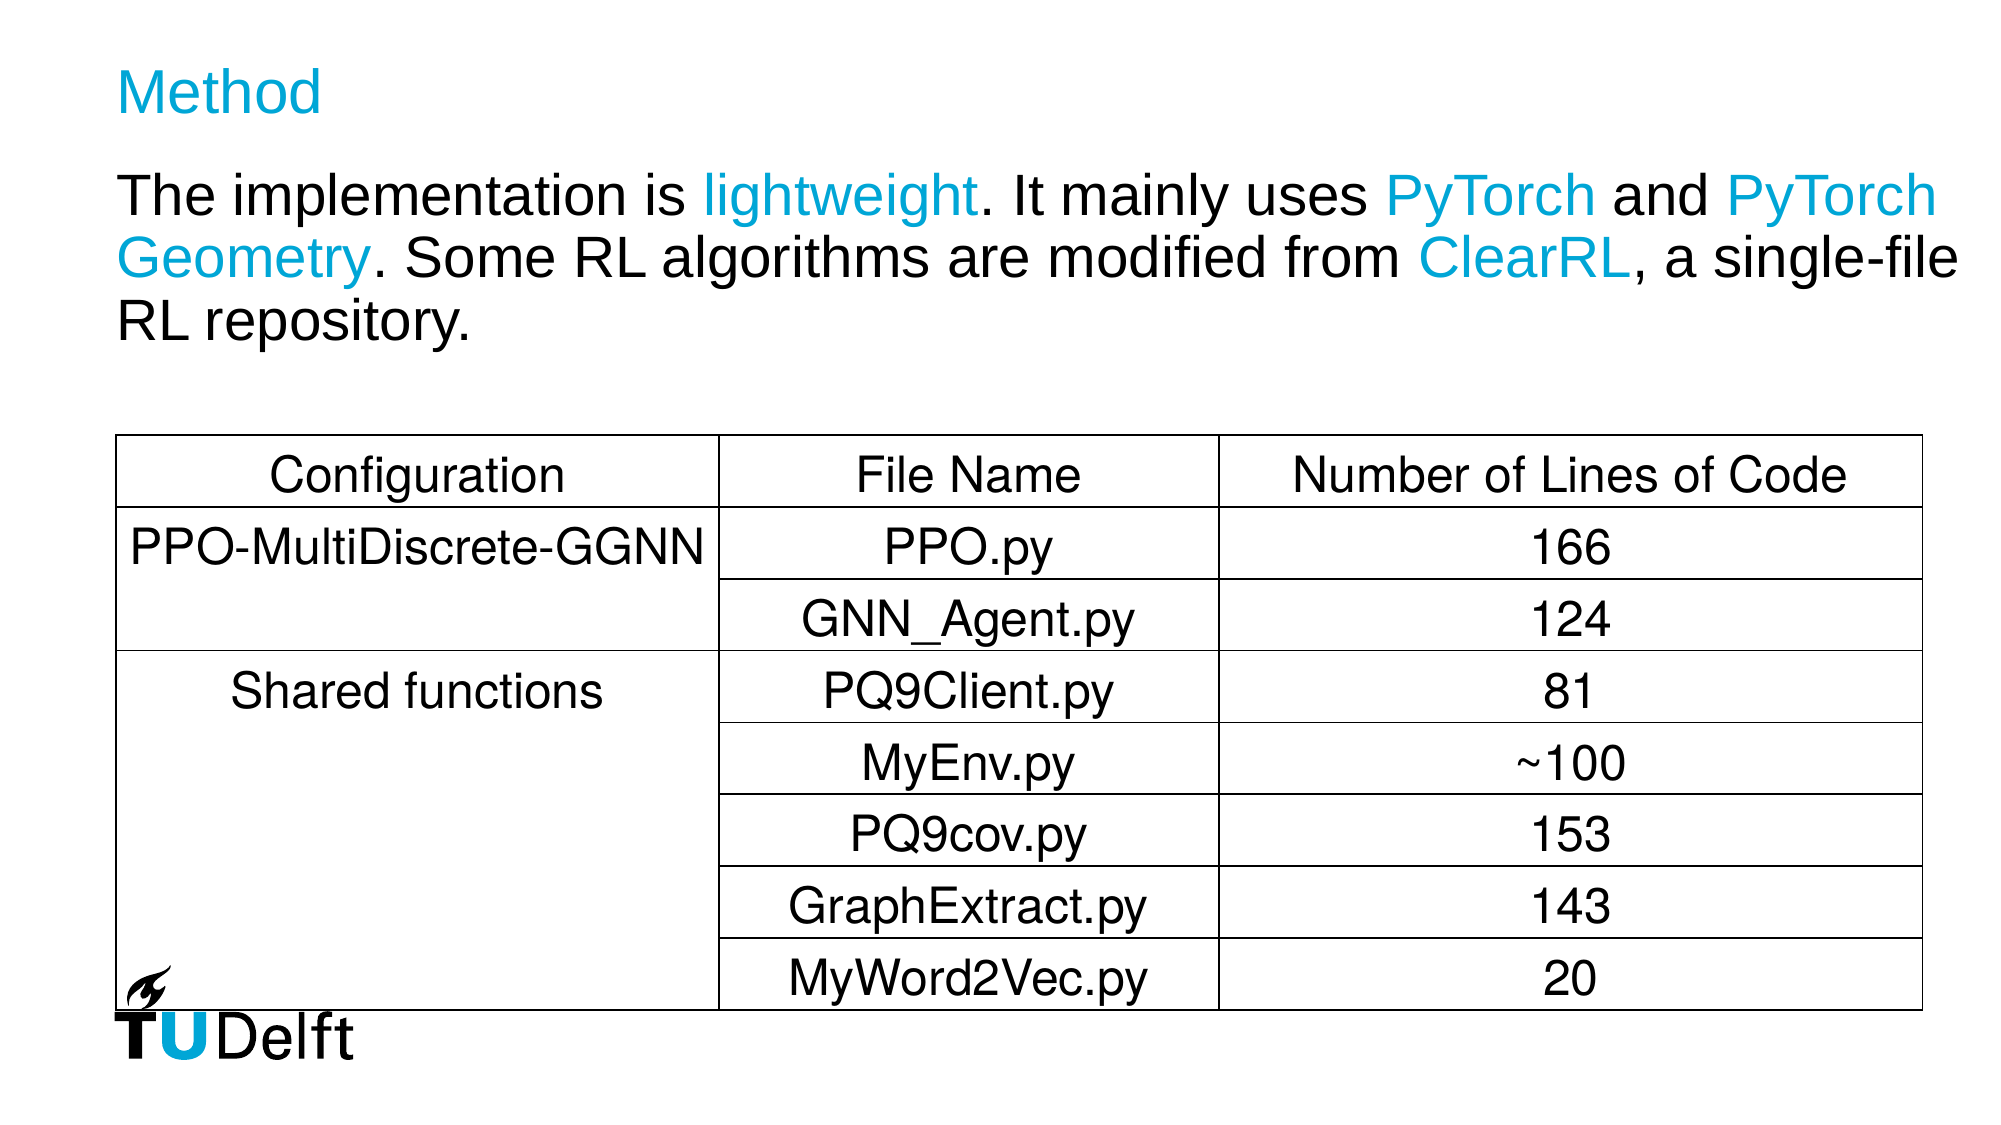

# Method
The implementation is lightweight. It mainly uses PyTorch and PyTorch Geometry. Some RL algorithms are modified from ClearRL, a single-file RL repository.

| Configuration | File Name | Number of Lines of Code |
| --- | --- | --- |
| PPO-MultiDiscrete-GGNN | PPO.py | 166 |
|  | GNN\_Agent.py | 124 |
| Shared functions | PQ9Client.py | 81 |
|  | MyEnv.py | ~100 |
|  | PQ9cov.py | 153 |
|  | GraphExtract.py | 143 |
|  | MyWord2Vec.py | 20 |